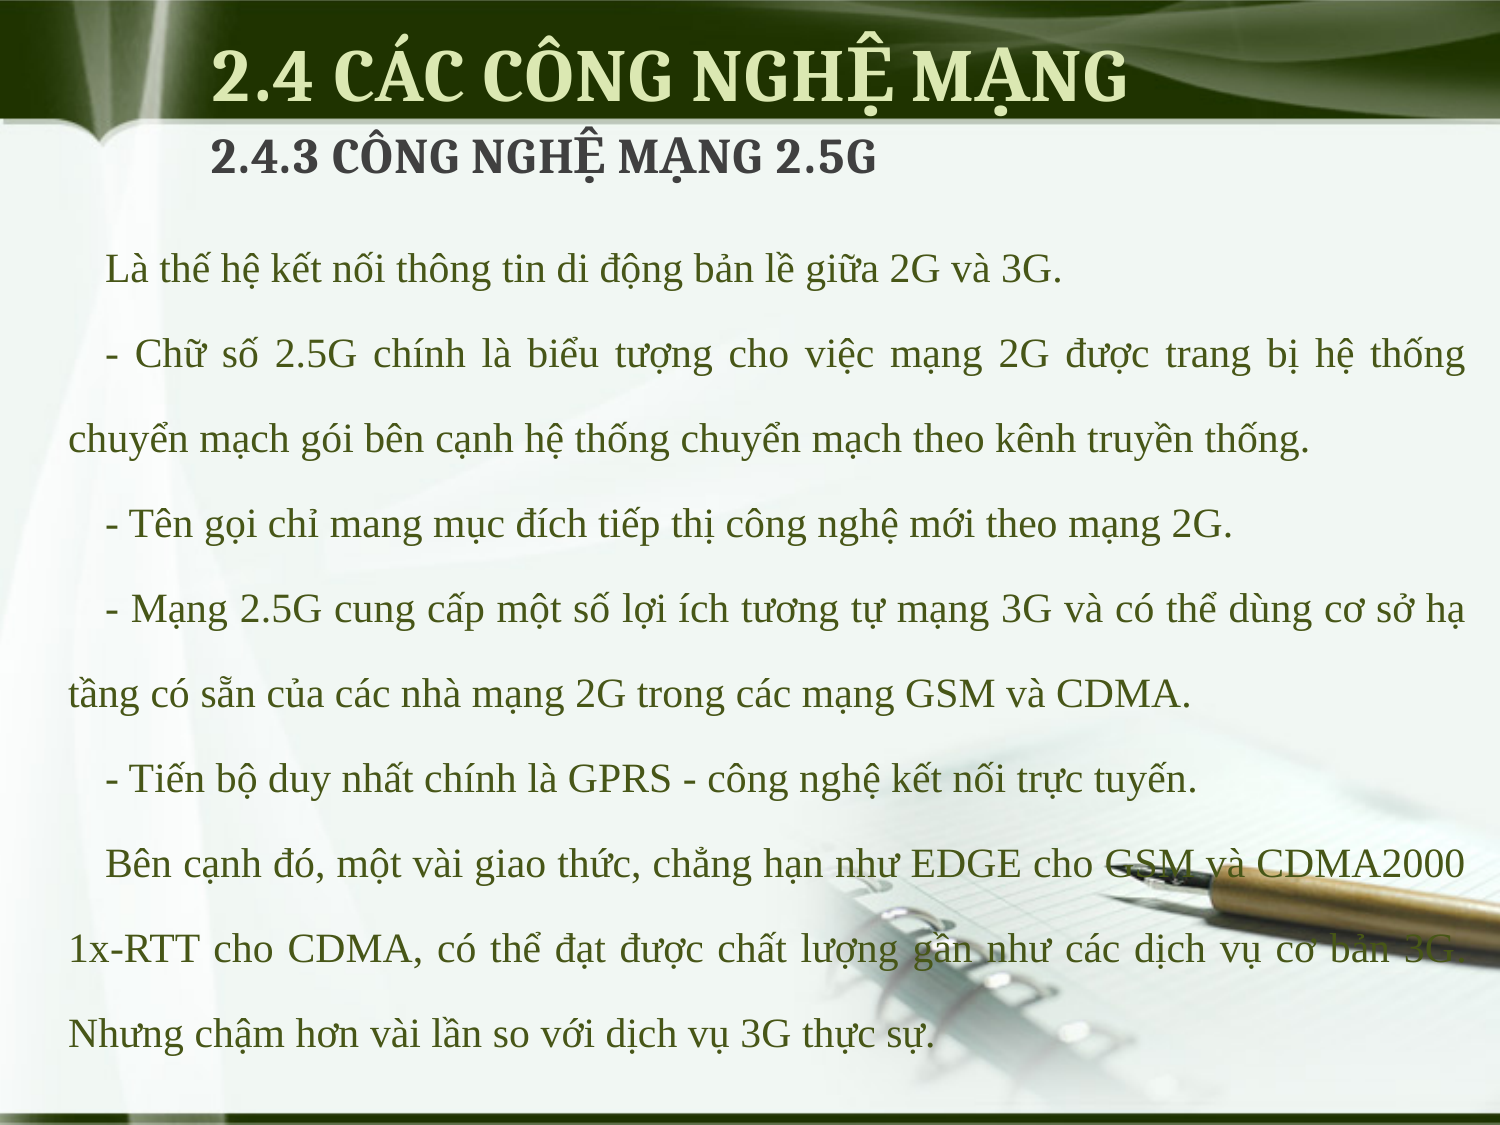

# 2.4 CÁC CÔNG NGHỆ MẠNG
2.4.3 CÔNG NGHỆ MẠNG 2.5G
Là thế hệ kết nối thông tin di động bản lề giữa 2G và 3G.
- Chữ số 2.5G chính là biểu tượng cho việc mạng 2G được trang bị hệ thống chuyển mạch gói bên cạnh hệ thống chuyển mạch theo kênh truyền thống.
- Tên gọi chỉ mang mục đích tiếp thị công nghệ mới theo mạng 2G.
- Mạng 2.5G cung cấp một số lợi ích tương tự mạng 3G và có thể dùng cơ sở hạ tầng có sẵn của các nhà mạng 2G trong các mạng GSM và CDMA.
- Tiến bộ duy nhất chính là GPRS - công nghệ kết nối trực tuyến.
Bên cạnh đó, một vài giao thức, chẳng hạn như EDGE cho GSM và CDMA2000 1x-RTT cho CDMA, có thể đạt được chất lượng gần như các dịch vụ cơ bản 3G. Nhưng chậm hơn vài lần so với dịch vụ 3G thực sự.